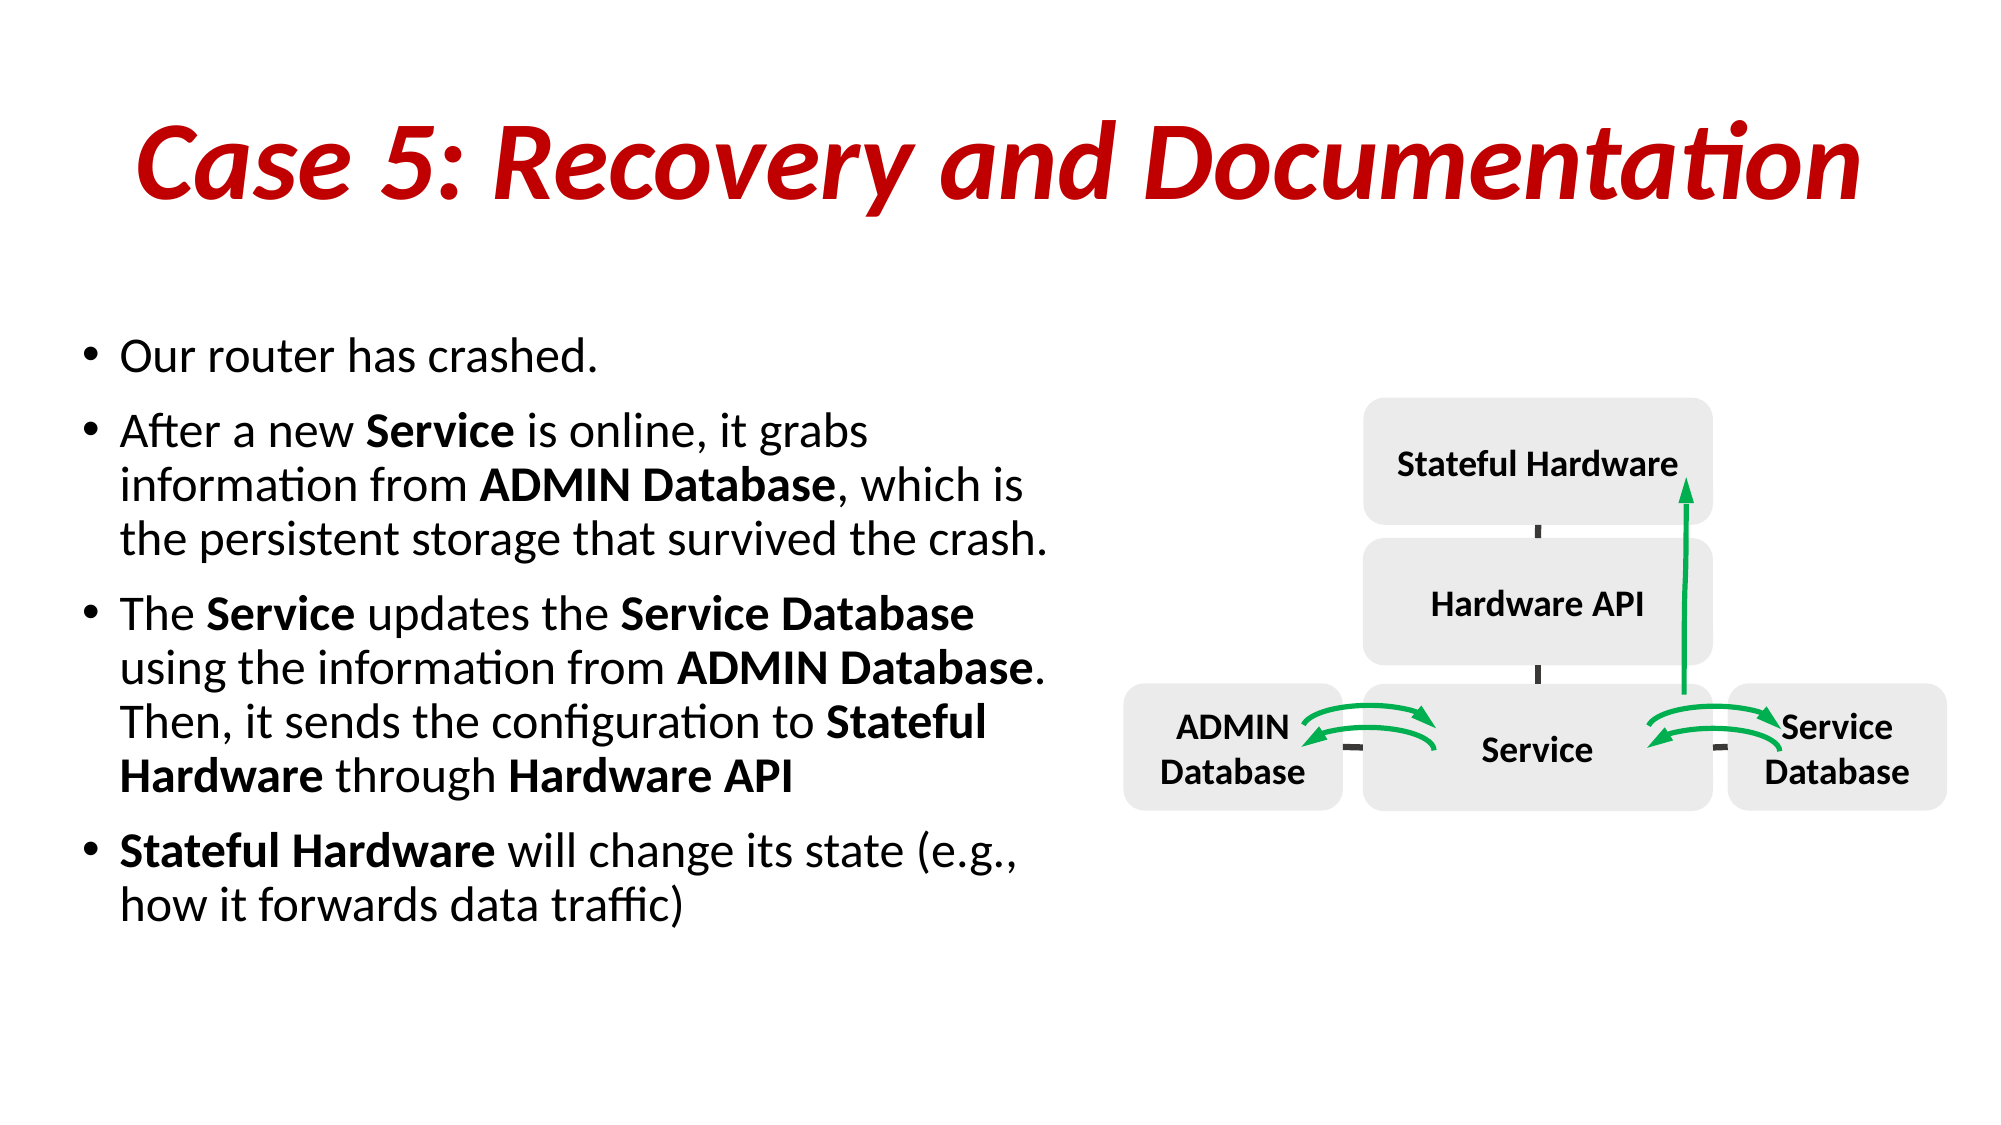

# Case 5: Recovery and Documentation
Our router has crashed.
After a new Service is online, it grabs information from ADMIN Database, which is the persistent storage that survived the crash.
The Service updates the Service Database using the information from ADMIN Database. Then, it sends the configuration to Stateful Hardware through Hardware API
Stateful Hardware will change its state (e.g., how it forwards data traffic)

Stateful Hardware
Hardware API
ADMIN Database
Service Database
Service